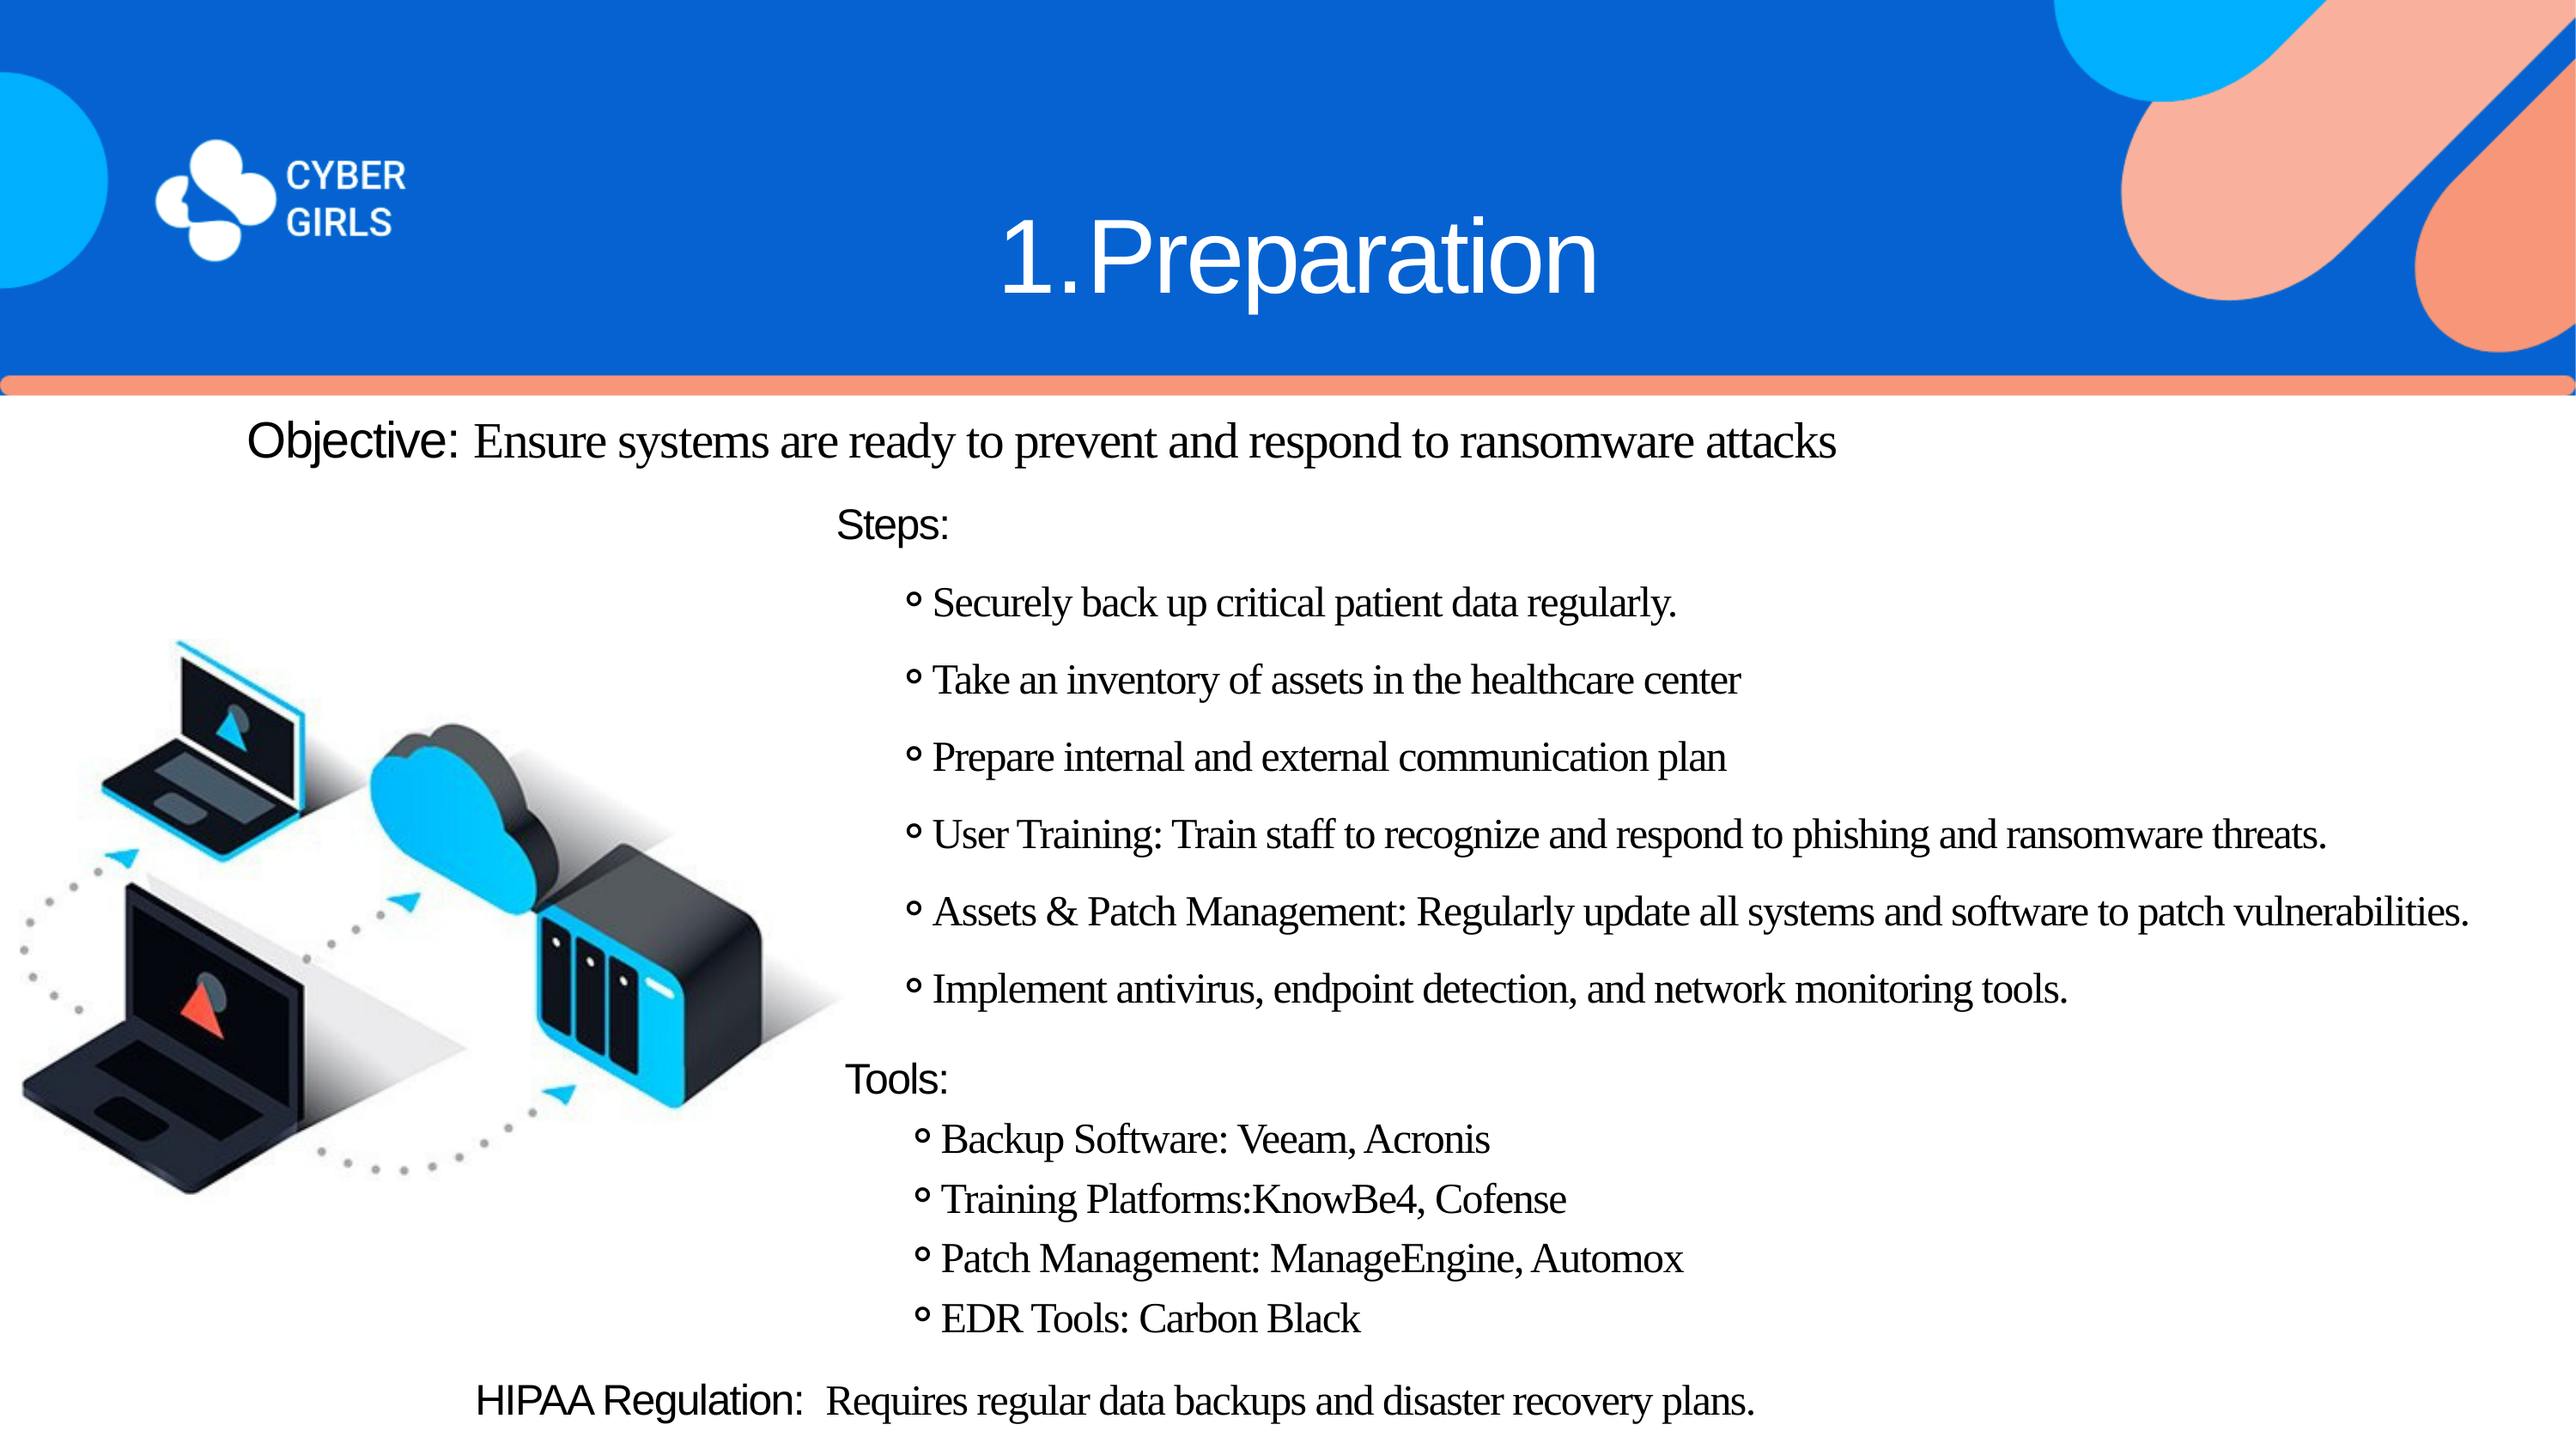

Preparation
Objective: Ensure systems are ready to prevent and respond to ransomware attacks
Steps:
Securely back up critical patient data regularly.
Take an inventory of assets in the healthcare center
Prepare internal and external communication plan
User Training: Train staff to recognize and respond to phishing and ransomware threats.
Assets & Patch Management: Regularly update all systems and software to patch vulnerabilities.
Implement antivirus, endpoint detection, and network monitoring tools.

Tools:
Backup Software: Veeam, Acronis
Training Platforms:KnowBe4, Cofense
Patch Management: ManageEngine, Automox
EDR Tools: Carbon Black
HIPAA Regulation:  Requires regular data backups and disaster recovery plans.